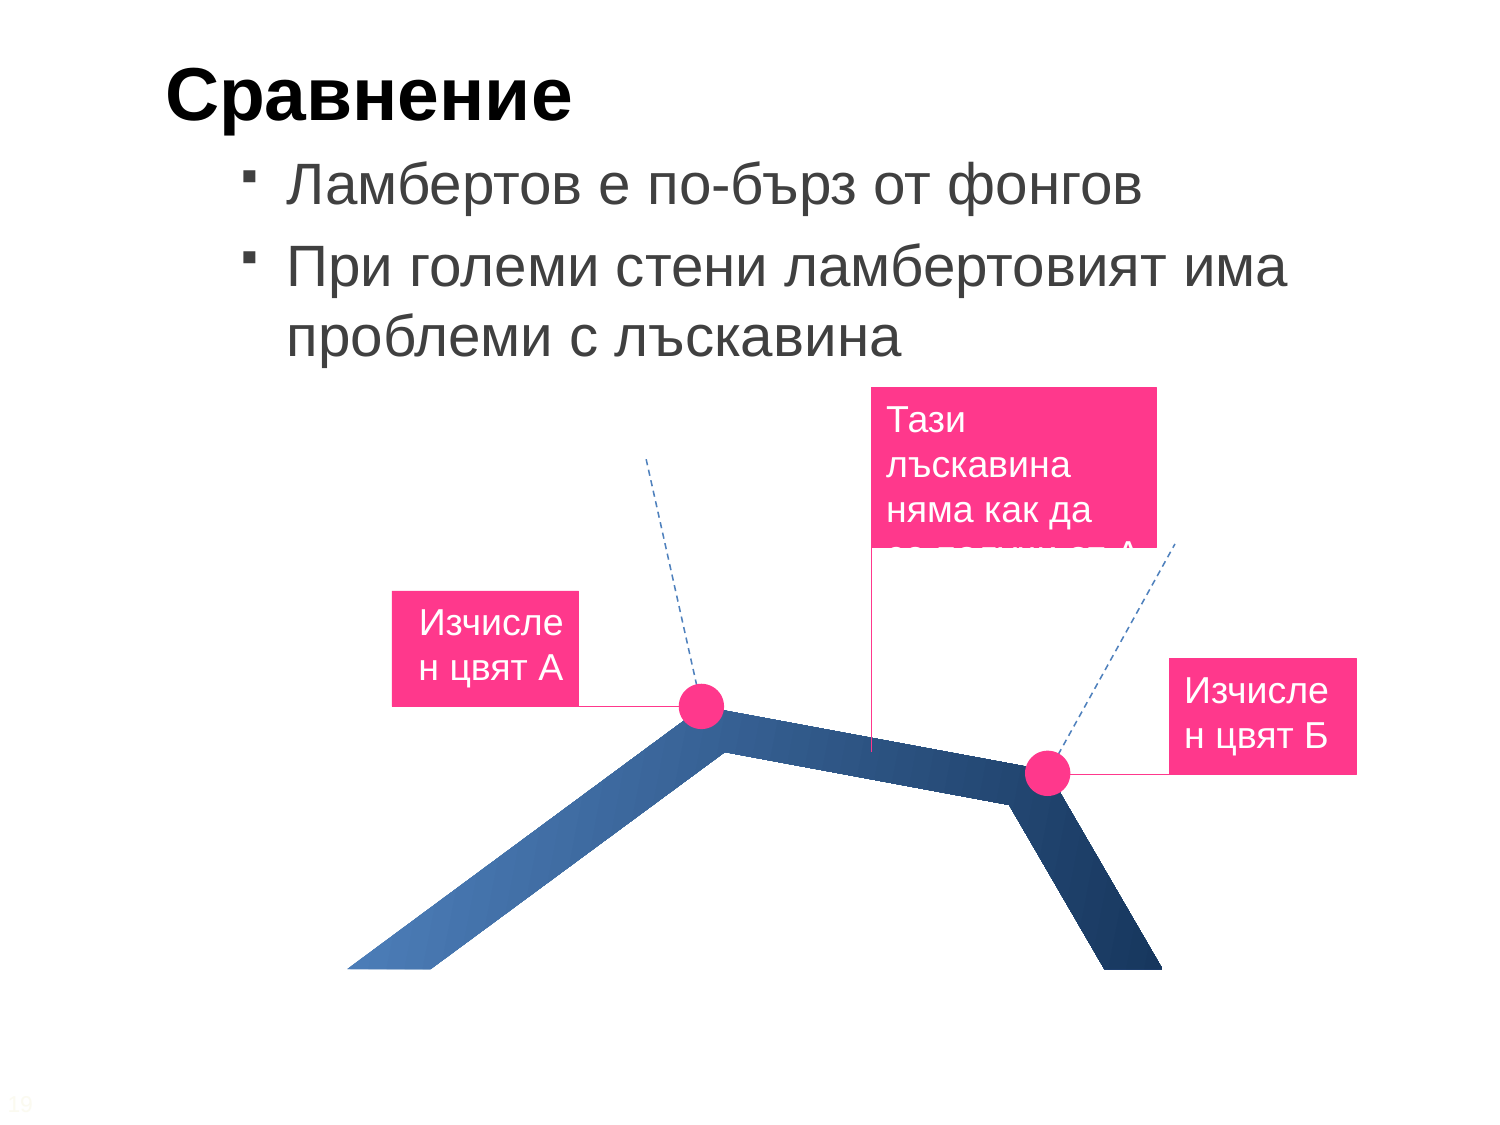

Сравнение
Ламбертов е по-бърз от фонгов
При големи стени ламбертовият има проблеми с лъскавина
Тази лъскавина няма как да се получи от А и Б
Изчислен цвят А
Изчислен цвят Б